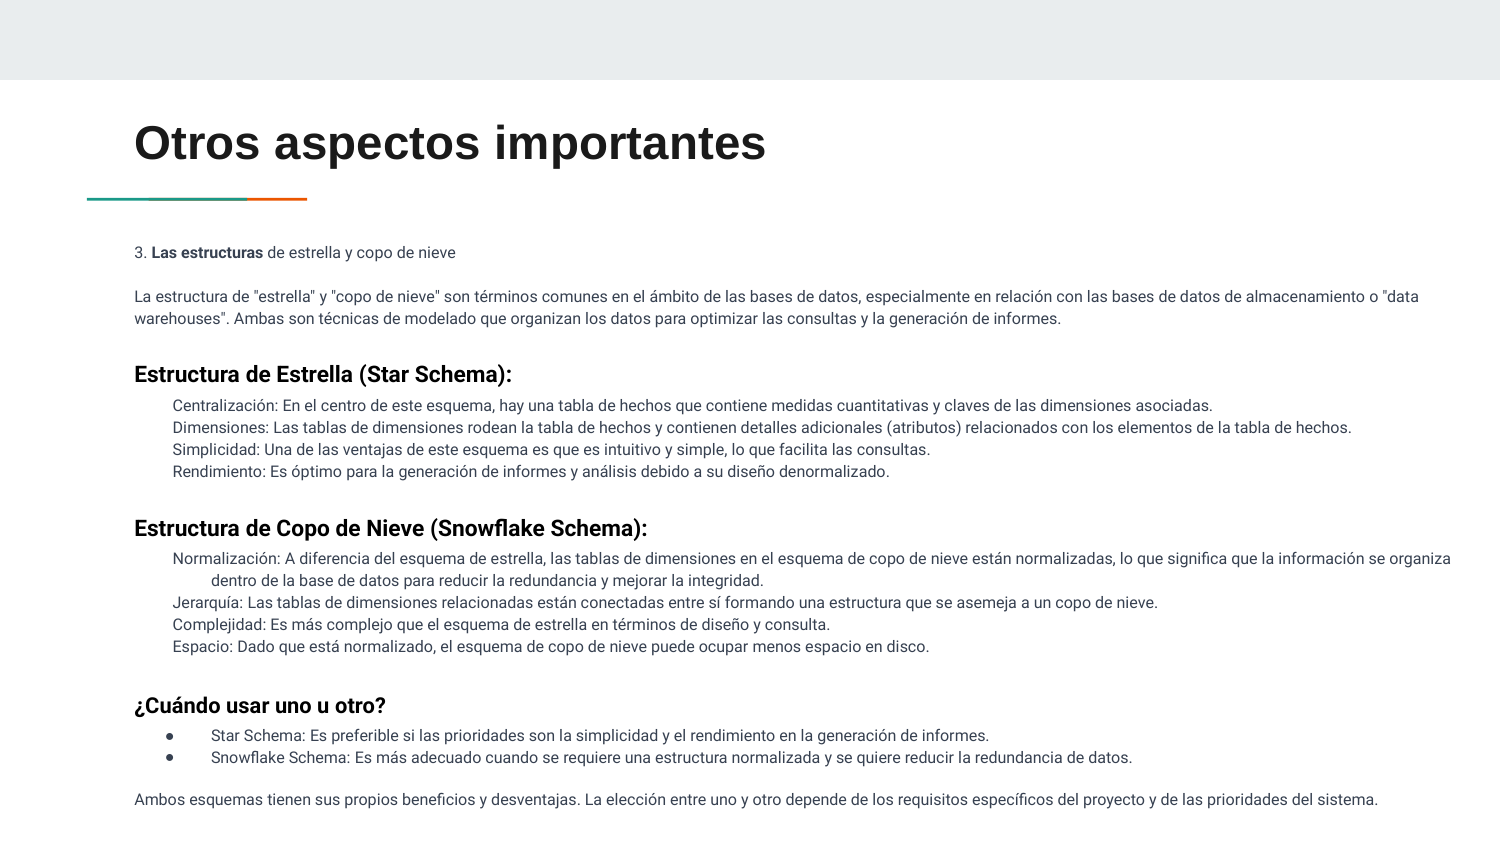

# Otros aspectos importantes
3. Las estructuras de estrella y copo de nieve
La estructura de "estrella" y "copo de nieve" son términos comunes en el ámbito de las bases de datos, especialmente en relación con las bases de datos de almacenamiento o "data warehouses". Ambas son técnicas de modelado que organizan los datos para optimizar las consultas y la generación de informes.
Estructura de Estrella (Star Schema):
Centralización: En el centro de este esquema, hay una tabla de hechos que contiene medidas cuantitativas y claves de las dimensiones asociadas.
Dimensiones: Las tablas de dimensiones rodean la tabla de hechos y contienen detalles adicionales (atributos) relacionados con los elementos de la tabla de hechos.
Simplicidad: Una de las ventajas de este esquema es que es intuitivo y simple, lo que facilita las consultas.
Rendimiento: Es óptimo para la generación de informes y análisis debido a su diseño denormalizado.
Estructura de Copo de Nieve (Snowflake Schema):
Normalización: A diferencia del esquema de estrella, las tablas de dimensiones en el esquema de copo de nieve están normalizadas, lo que significa que la información se organiza dentro de la base de datos para reducir la redundancia y mejorar la integridad.
Jerarquía: Las tablas de dimensiones relacionadas están conectadas entre sí formando una estructura que se asemeja a un copo de nieve.
Complejidad: Es más complejo que el esquema de estrella en términos de diseño y consulta.
Espacio: Dado que está normalizado, el esquema de copo de nieve puede ocupar menos espacio en disco.
¿Cuándo usar uno u otro?
Star Schema: Es preferible si las prioridades son la simplicidad y el rendimiento en la generación de informes.
Snowflake Schema: Es más adecuado cuando se requiere una estructura normalizada y se quiere reducir la redundancia de datos.
Ambos esquemas tienen sus propios beneficios y desventajas. La elección entre uno y otro depende de los requisitos específicos del proyecto y de las prioridades del sistema.